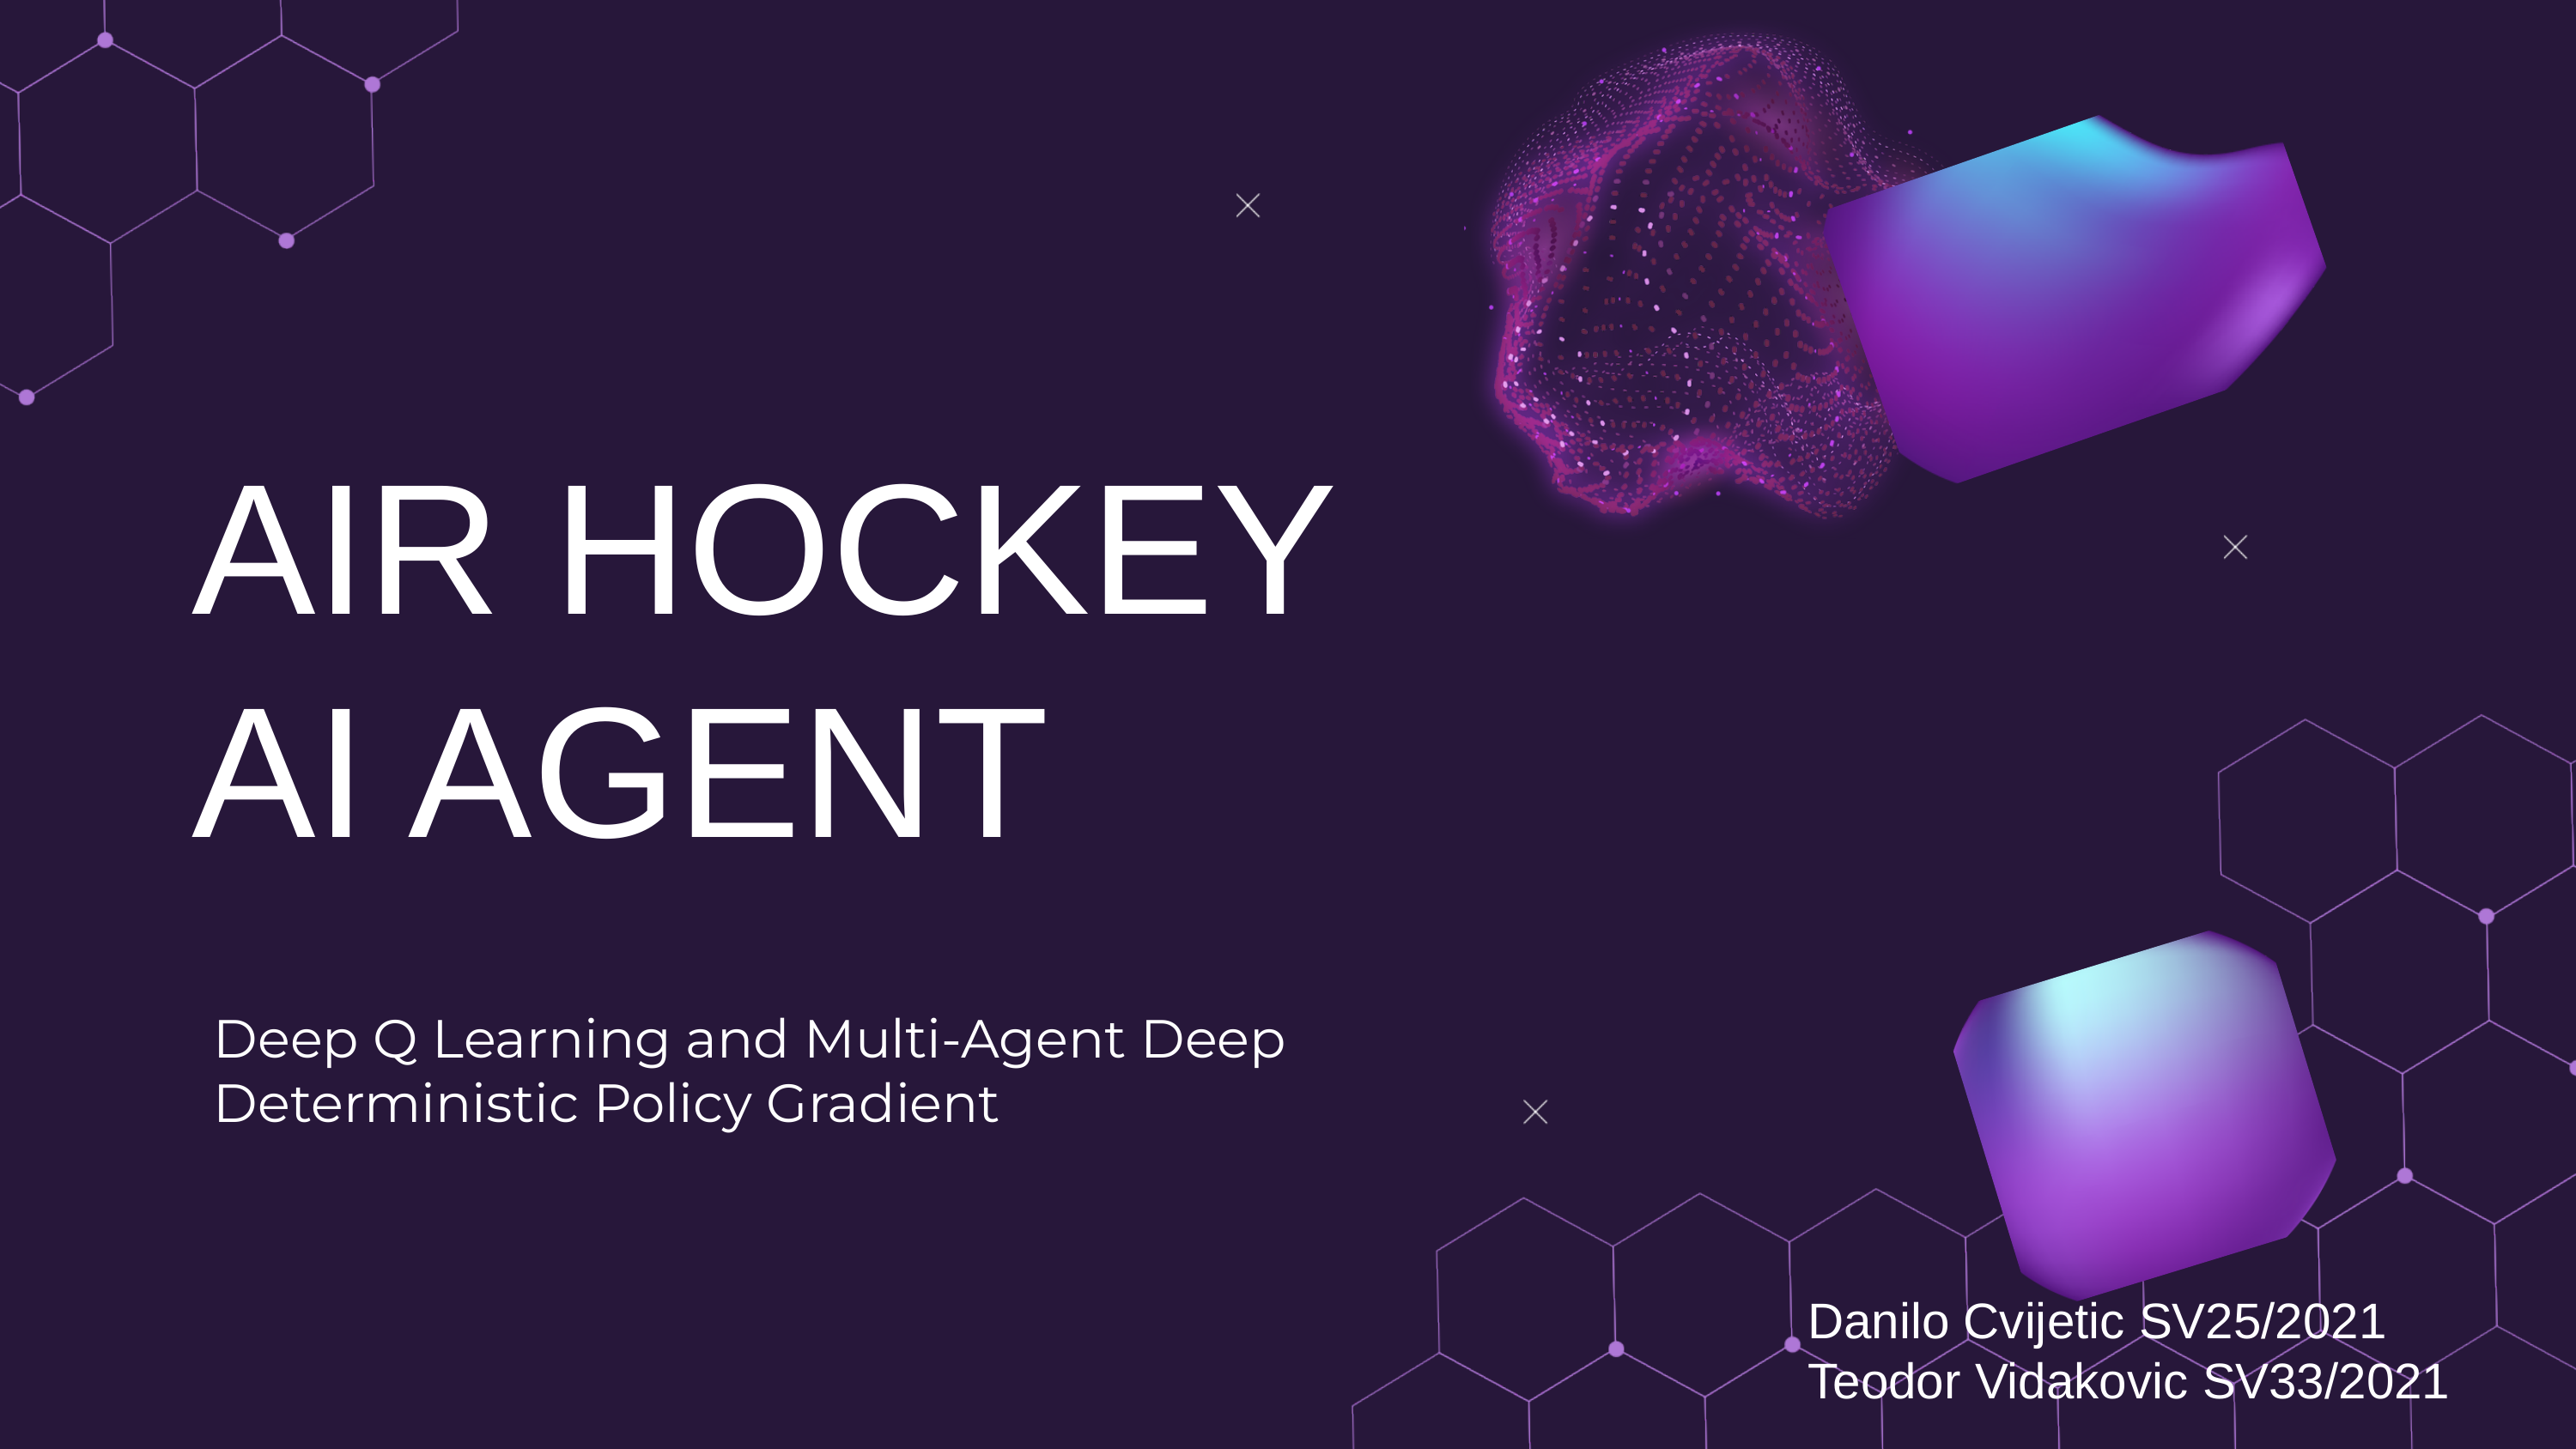

AIR HOCKEY
AI AGENT

Deep Q Learning and Multi-Agent Deep Deterministic Policy Gradient

Danilo Cvijetic SV25/2021
Teodor Vidakovic SV33/2021